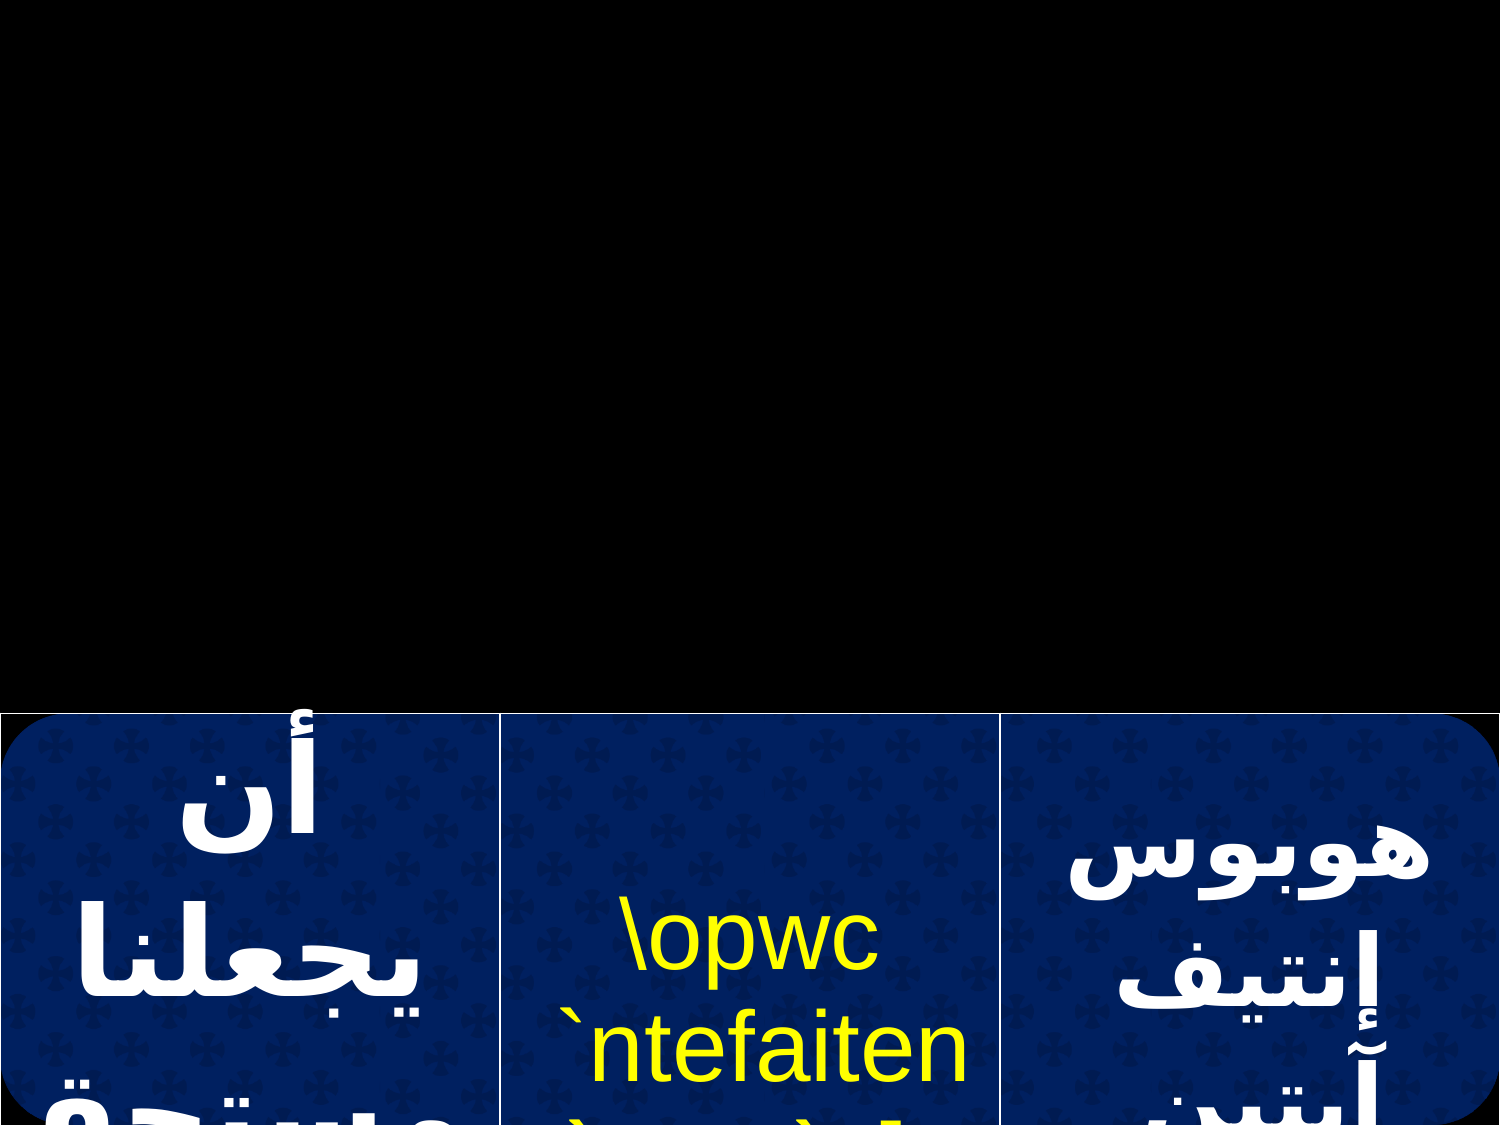

| أن يجعلنا مستحقين | \opwc `ntefaiten `nem`p]a | هوبوس إنتيف آيتين إنئيمئبشا |
| --- | --- | --- |